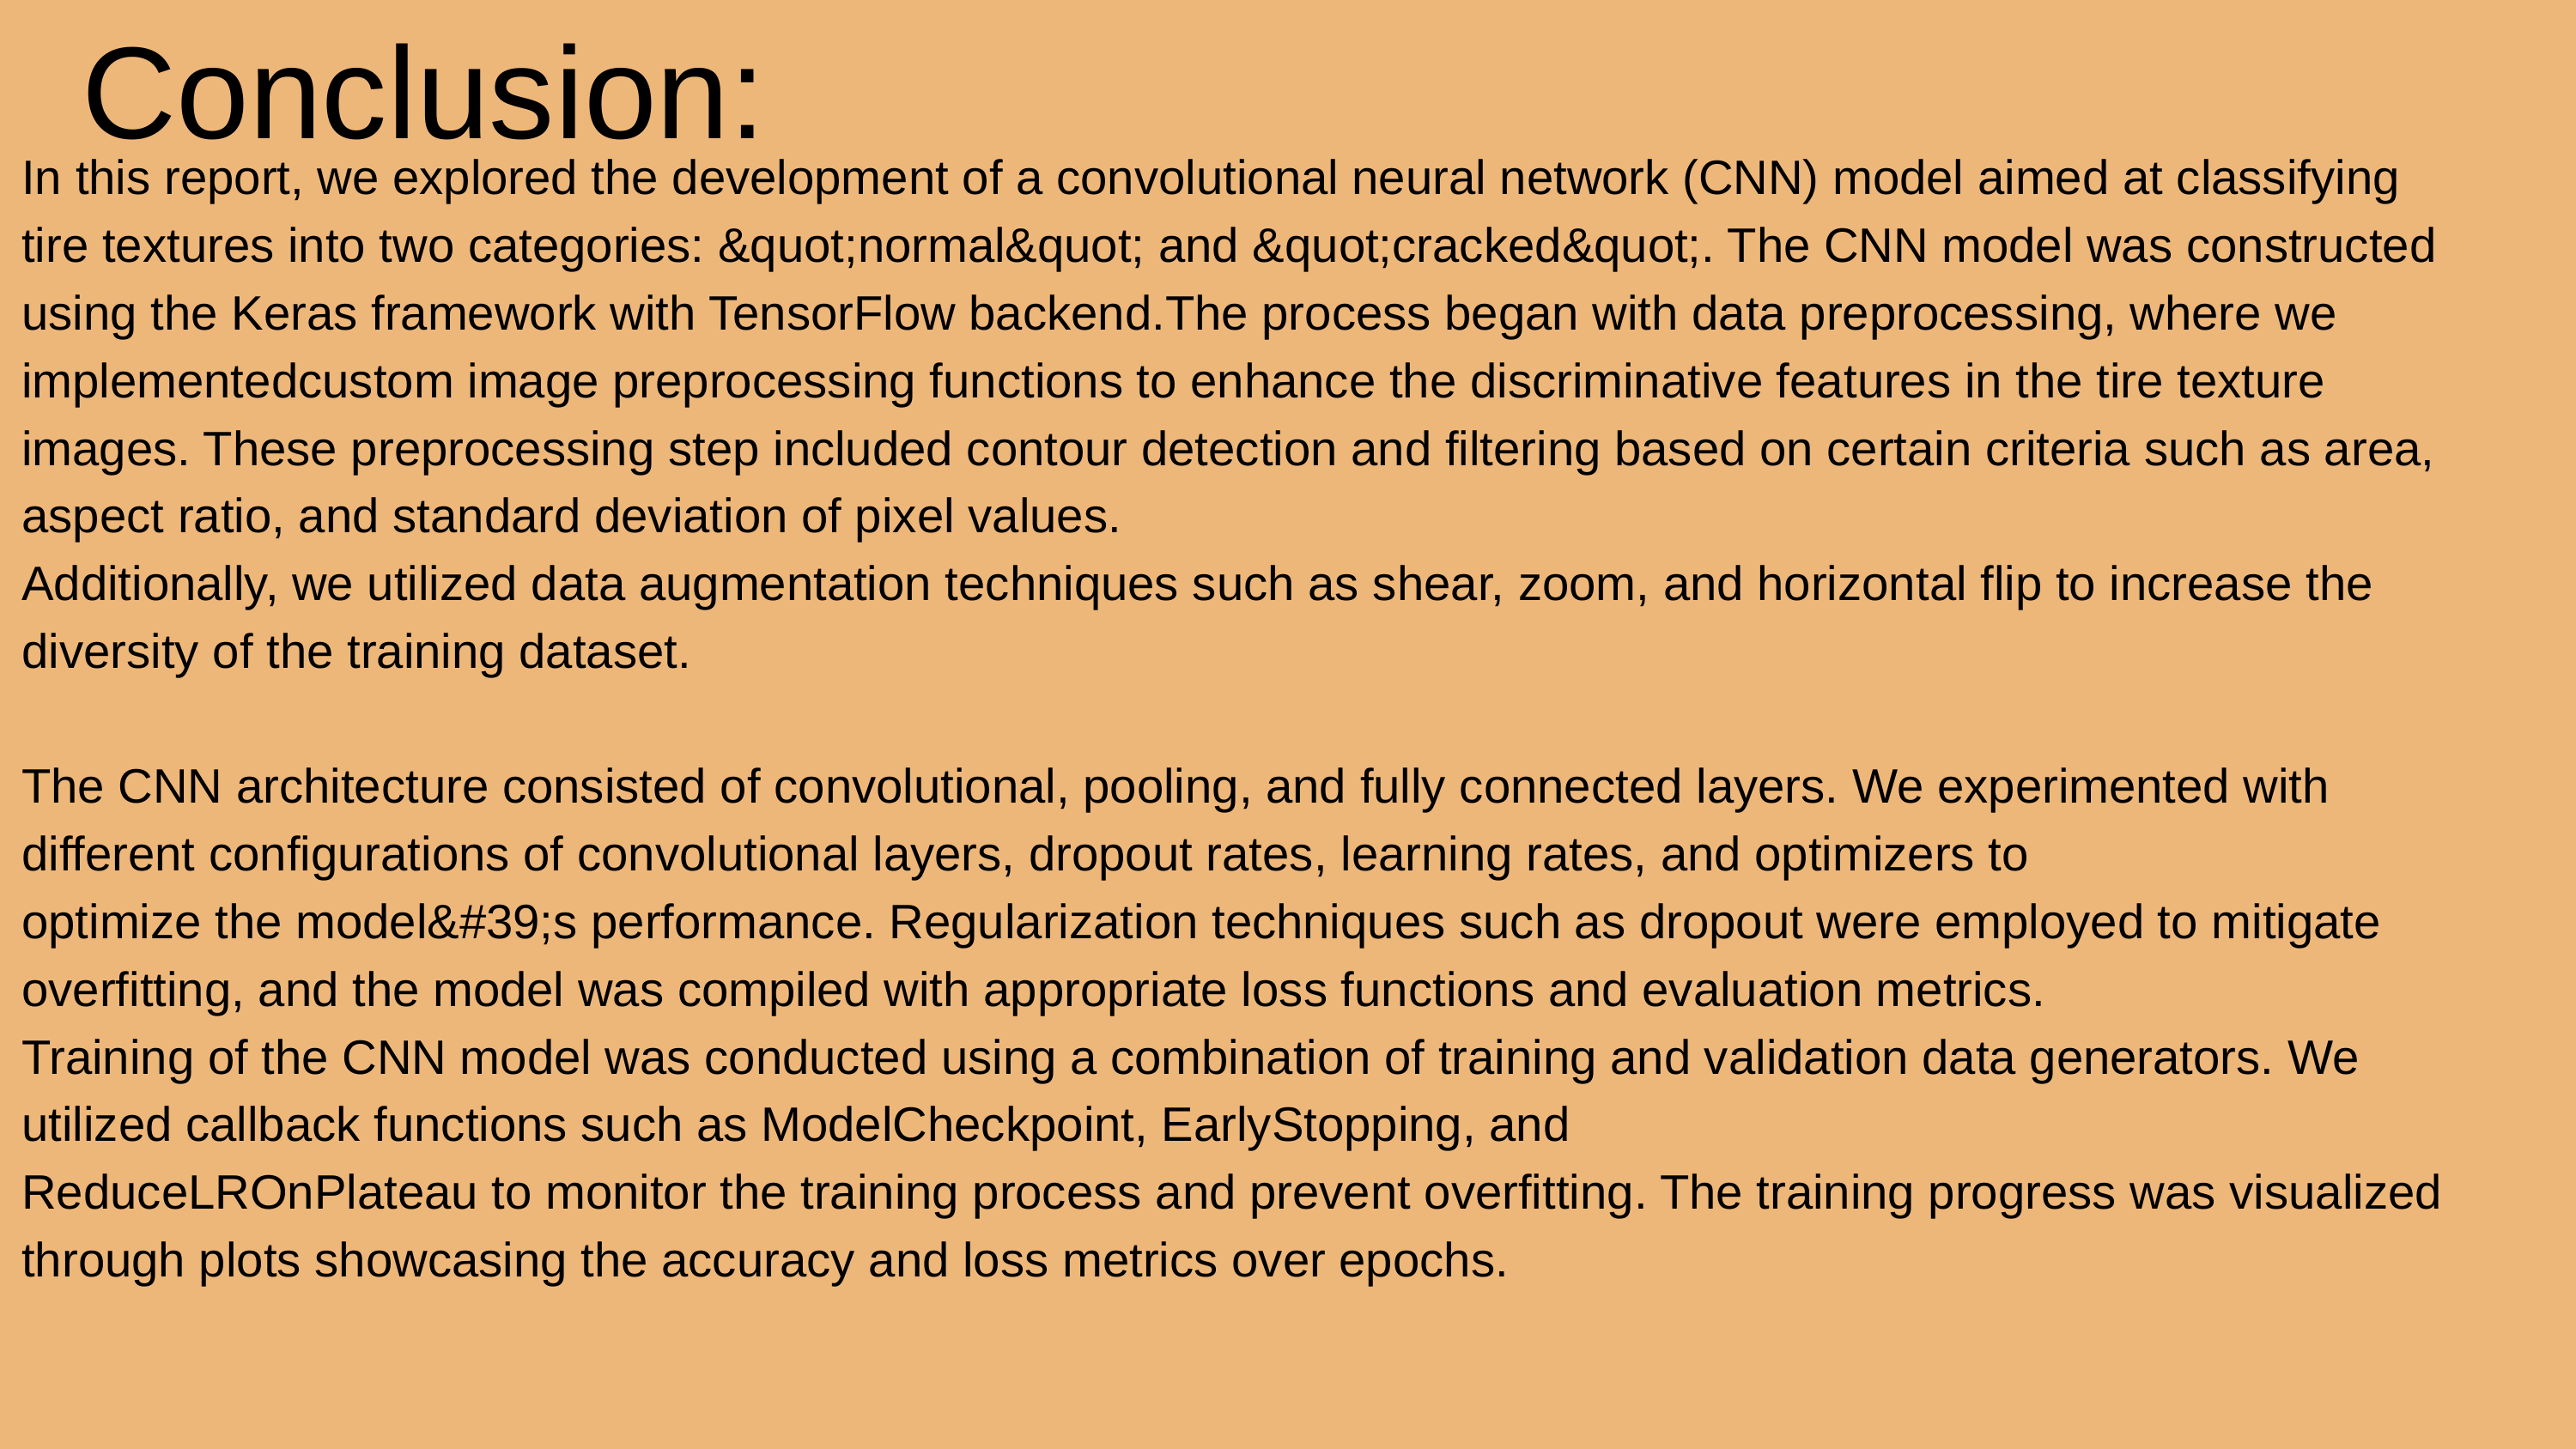

Conclusion:
In this report, we explored the development of a convolutional neural network (CNN) model aimed at classifying tire textures into two categories: &quot;normal&quot; and &quot;cracked&quot;. The CNN model was constructed using the Keras framework with TensorFlow backend.The process began with data preprocessing, where we implementedcustom image preprocessing functions to enhance the discriminative features in the tire texture images. These preprocessing step included contour detection and filtering based on certain criteria such as area, aspect ratio, and standard deviation of pixel values.
Additionally, we utilized data augmentation techniques such as shear, zoom, and horizontal flip to increase the diversity of the training dataset.

The CNN architecture consisted of convolutional, pooling, and fully connected layers. We experimented with different configurations of convolutional layers, dropout rates, learning rates, and optimizers to
optimize the model&#39;s performance. Regularization techniques such as dropout were employed to mitigate overfitting, and the model was compiled with appropriate loss functions and evaluation metrics.
Training of the CNN model was conducted using a combination of training and validation data generators. We utilized callback functions such as ModelCheckpoint, EarlyStopping, and
ReduceLROnPlateau to monitor the training process and prevent overfitting. The training progress was visualized through plots showcasing the accuracy and loss metrics over epochs.